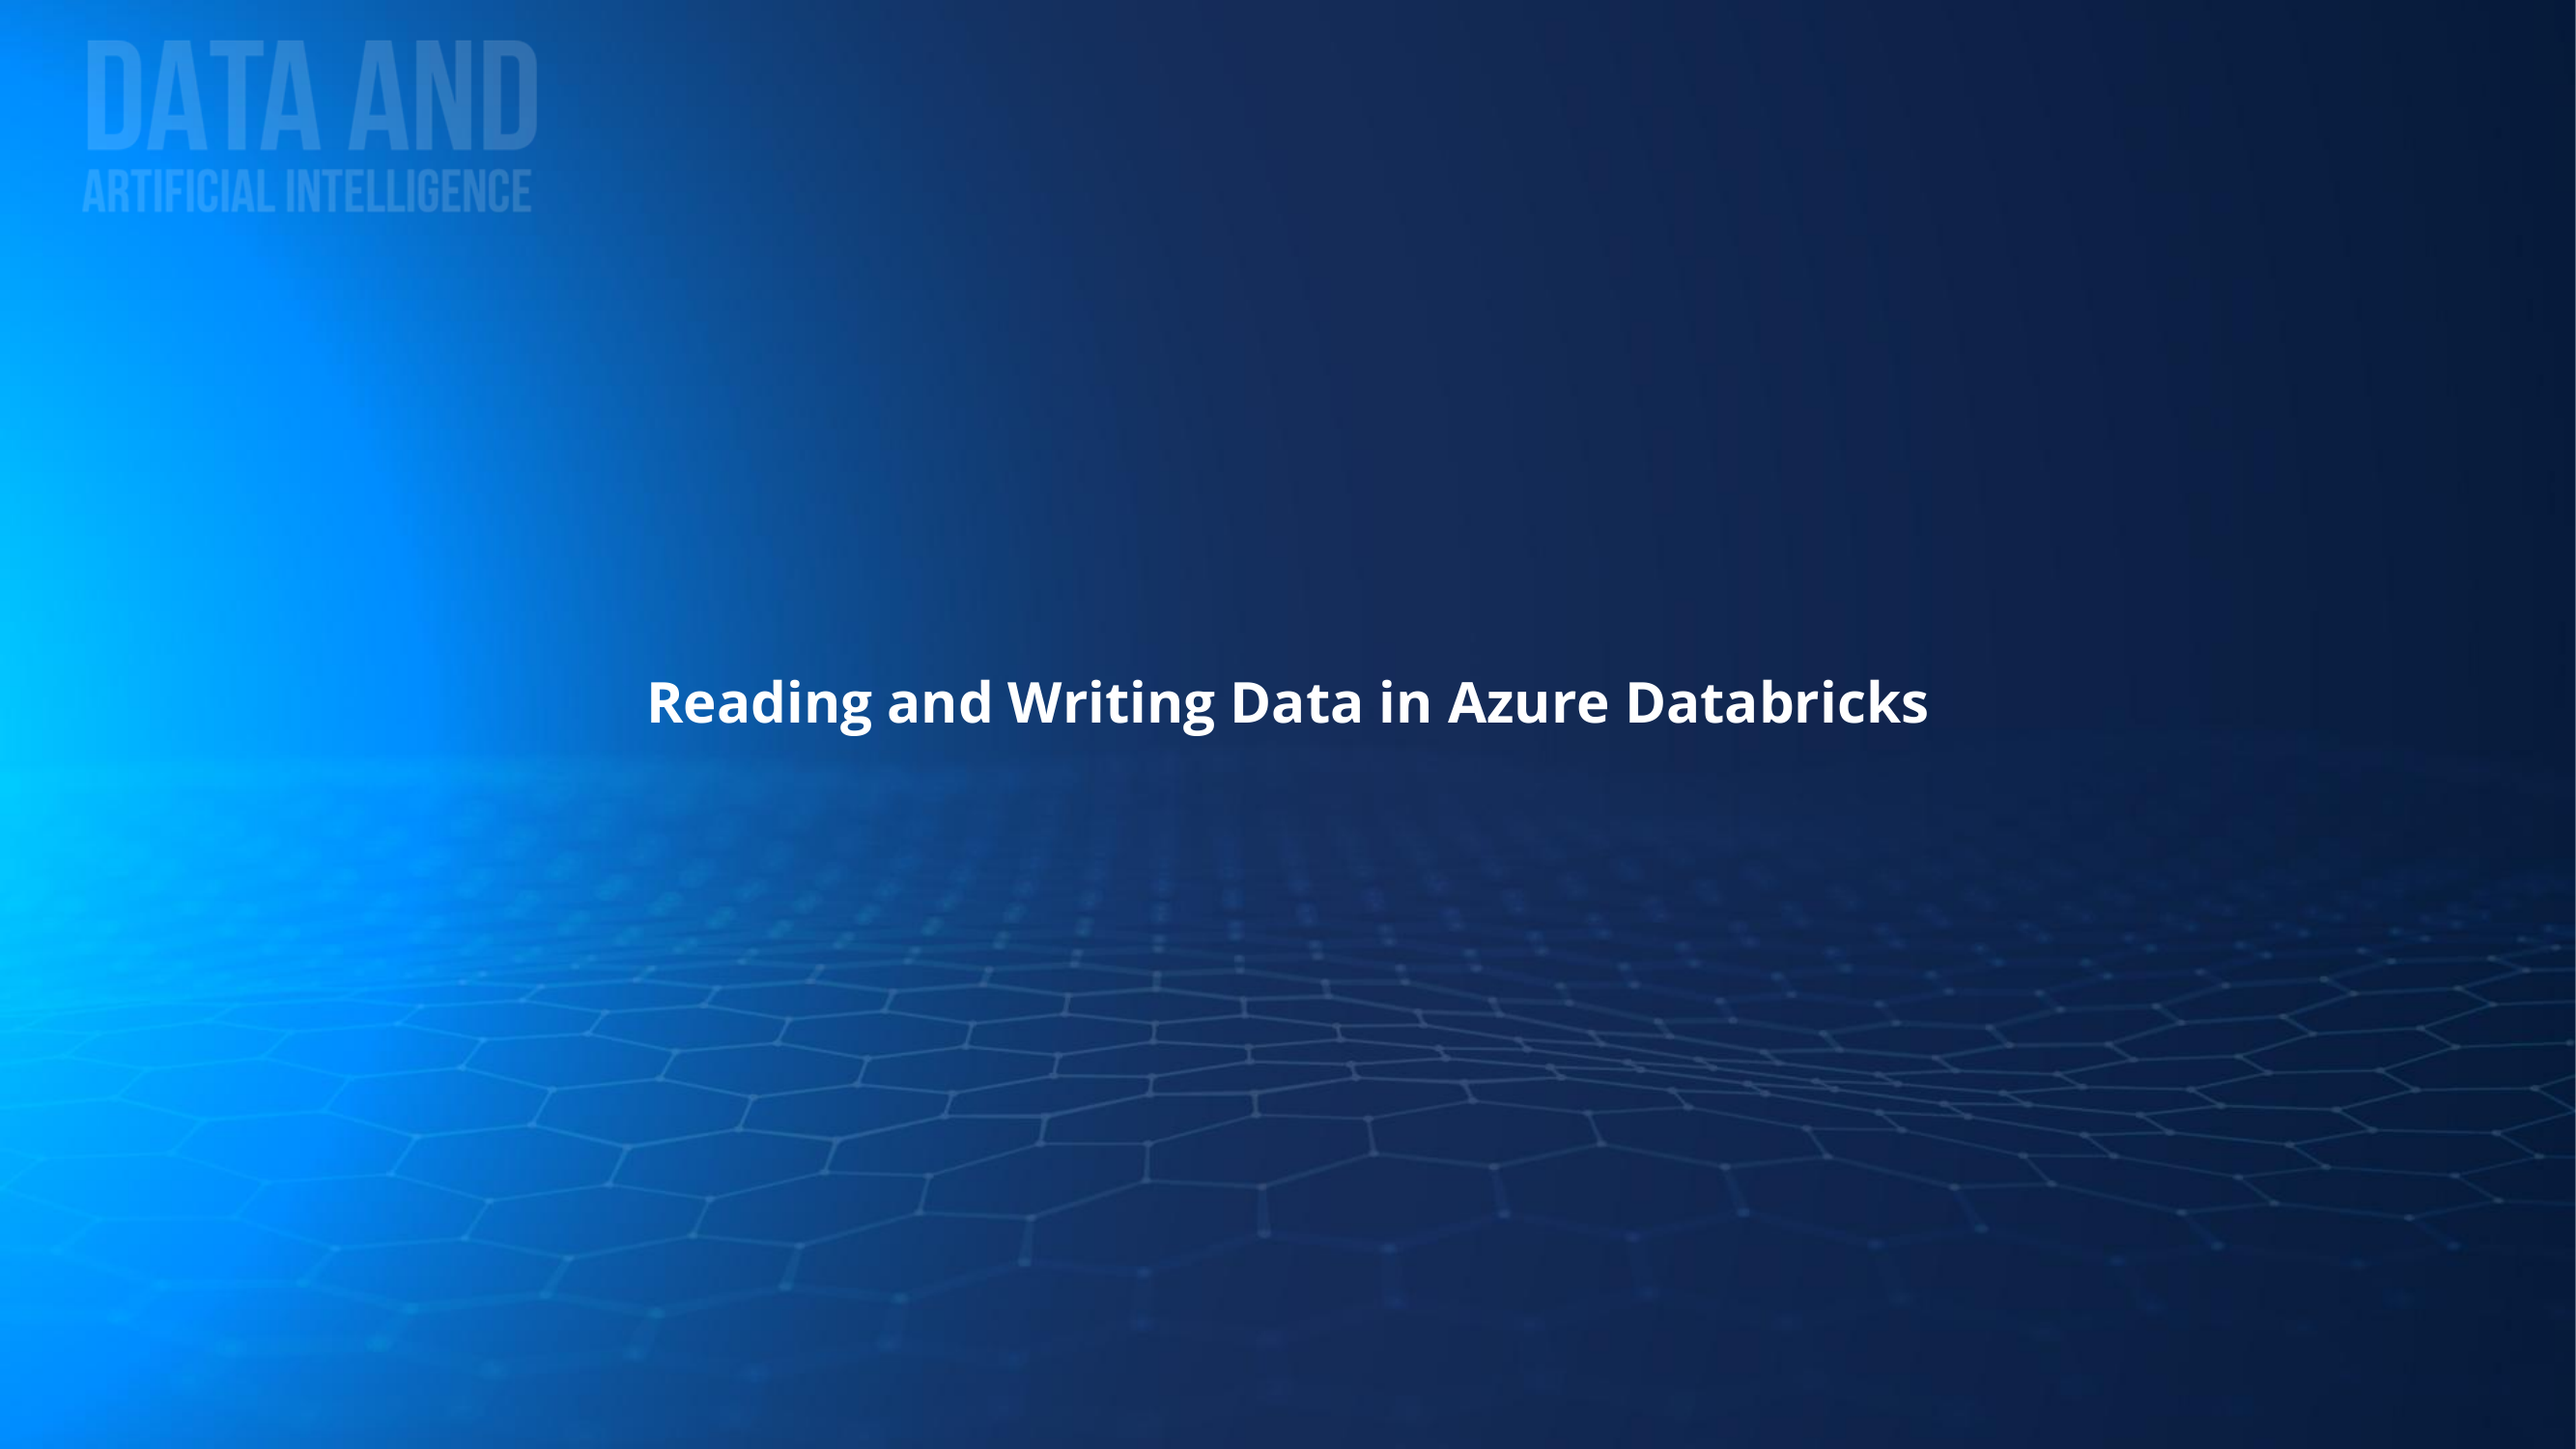

Reading and Writing Data in Azure Databricks